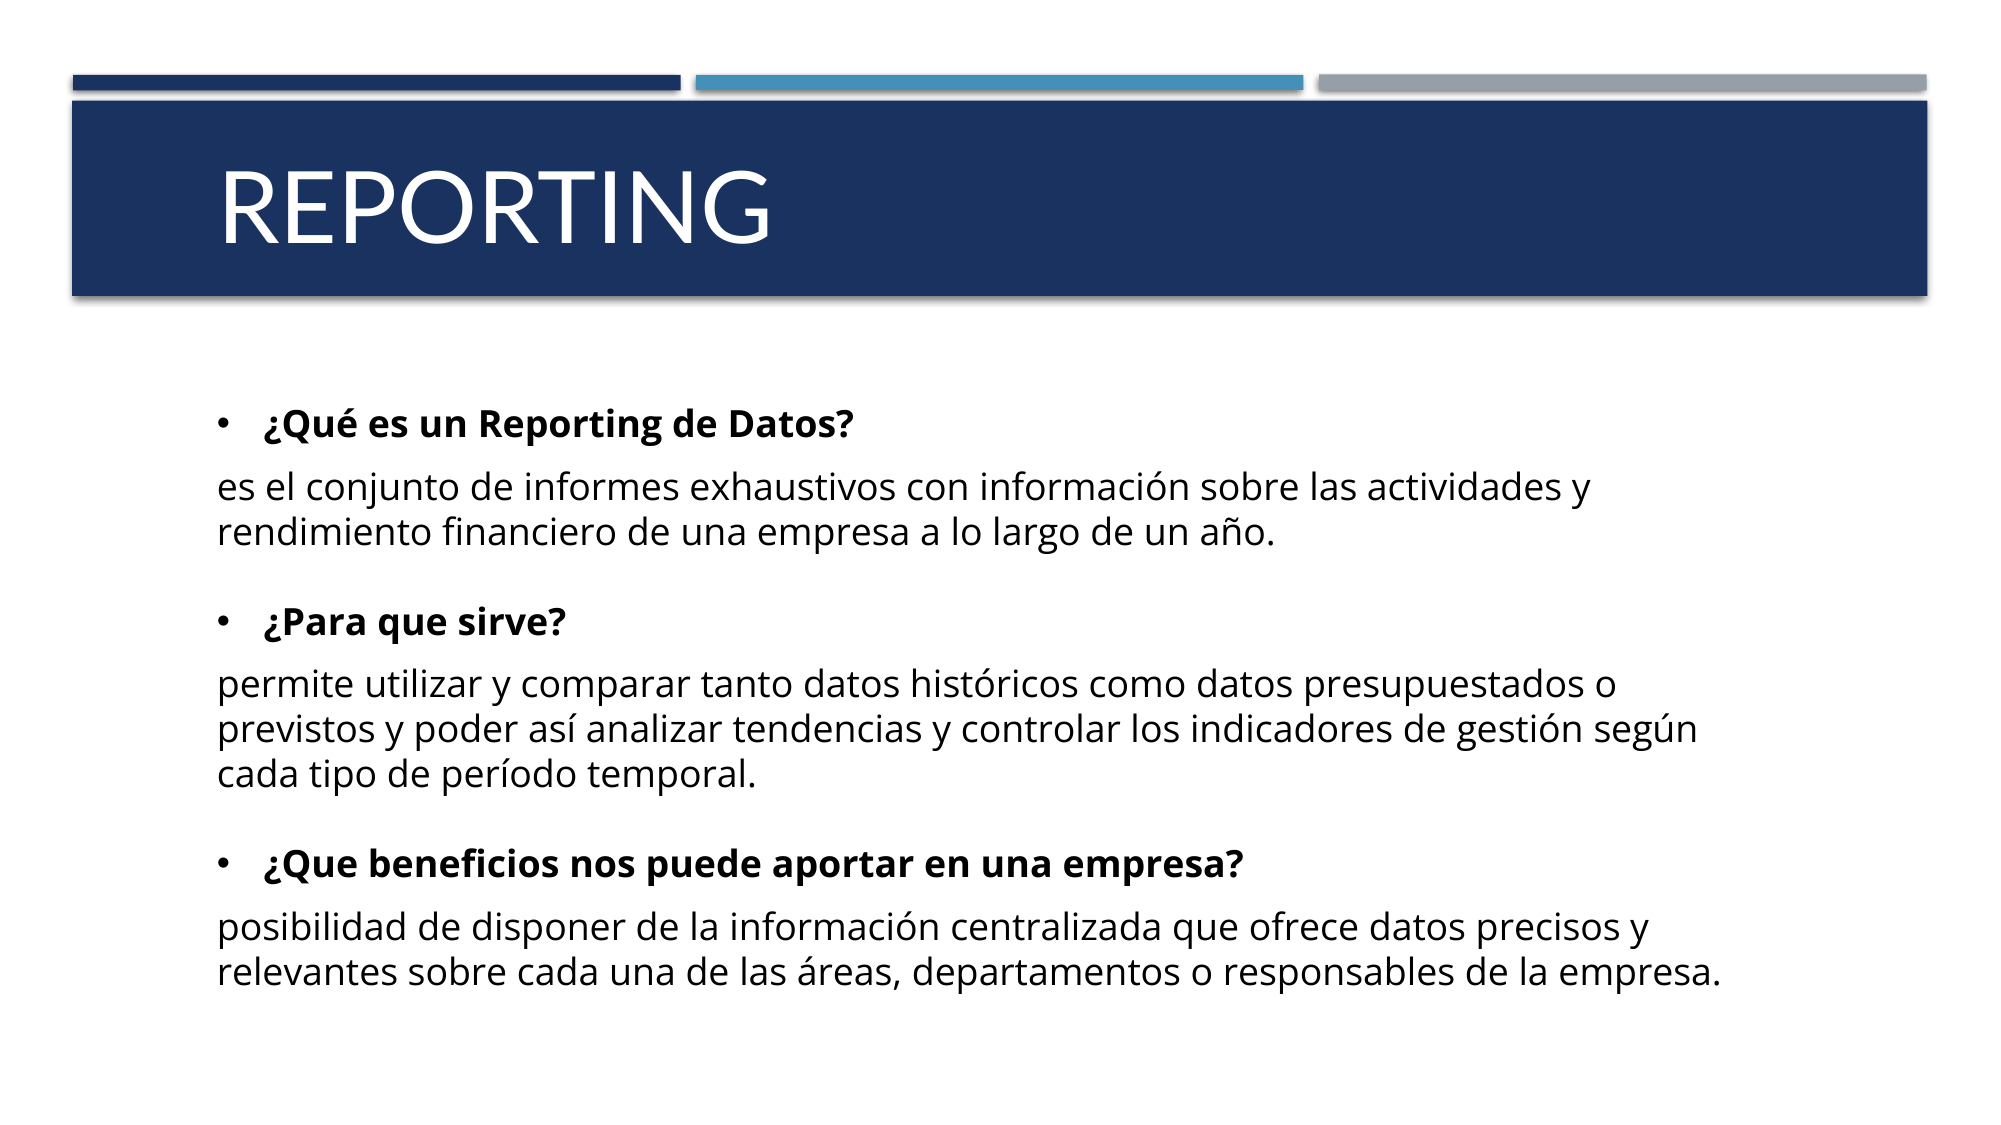

Reporting
¿Qué es un Reporting de Datos?

es el conjunto de informes exhaustivos con información sobre las actividades y rendimiento financiero de una empresa a lo largo de un año.

¿Para que sirve?

permite utilizar y comparar tanto datos históricos como datos presupuestados o previstos y poder así analizar tendencias y controlar los indicadores de gestión según cada tipo de período temporal.

¿Que beneficios nos puede aportar en una empresa?

posibilidad de disponer de la información centralizada que ofrece datos precisos y relevantes sobre cada una de las áreas, departamentos o responsables de la empresa.

# ERP  										CRM